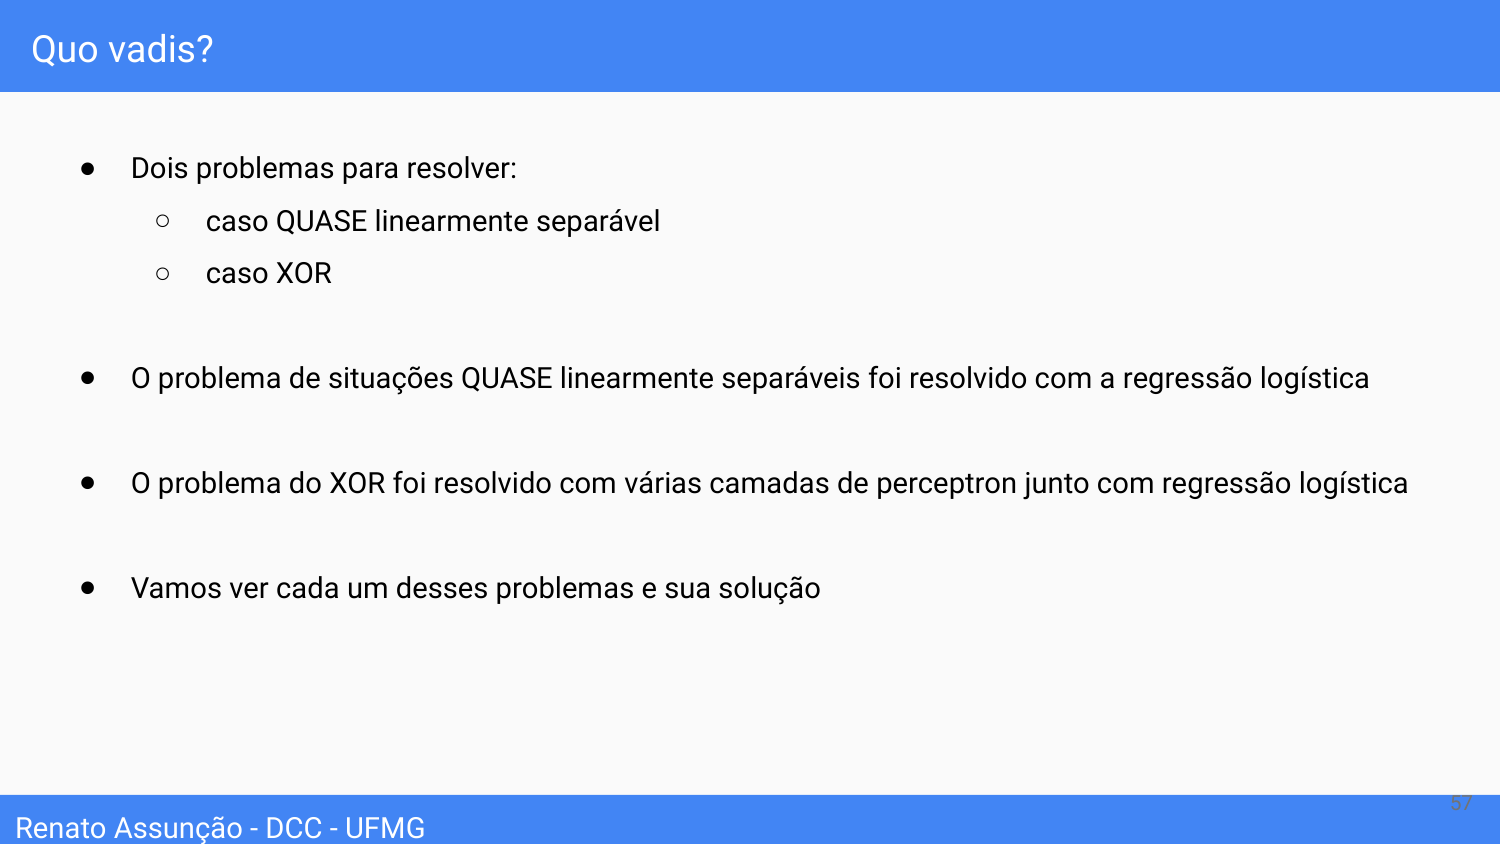

# Quo vadis?
Dois problemas para resolver:
caso QUASE linearmente separável
caso XOR

O problema de situações QUASE linearmente separáveis foi resolvido com a regressão logística

O problema do XOR foi resolvido com várias camadas de perceptron junto com regressão logística

Vamos ver cada um desses problemas e sua solução
57